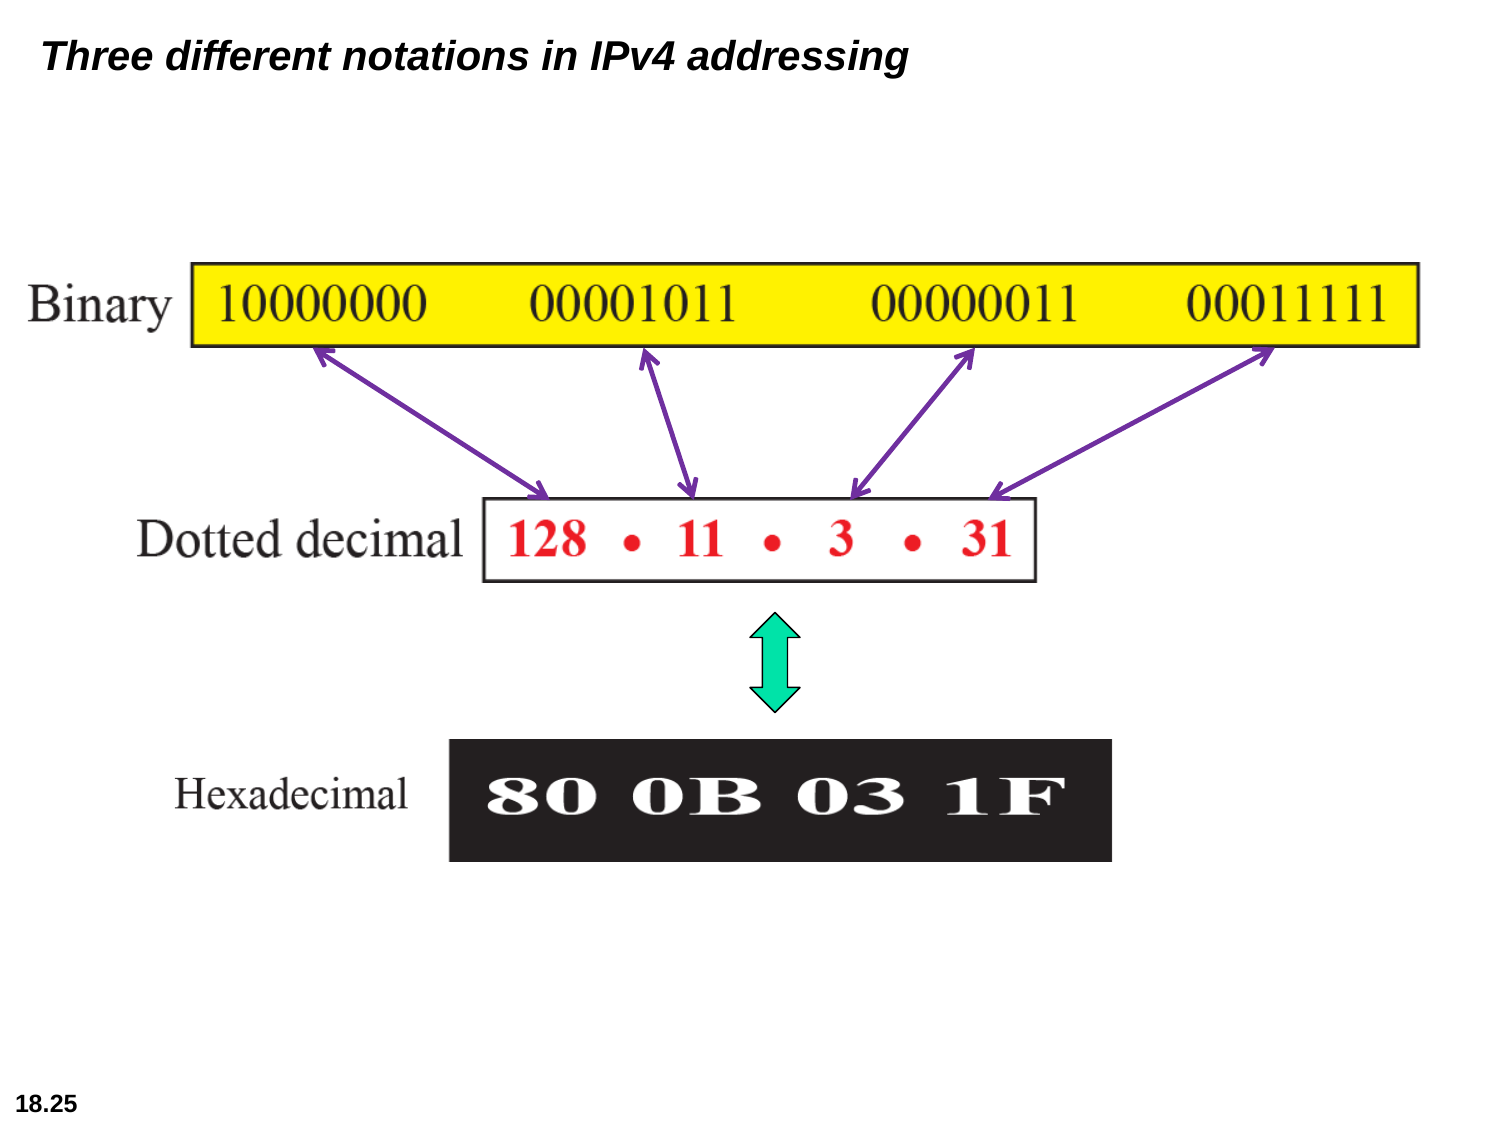

# Three different notations in IPv4 addressing

18.25